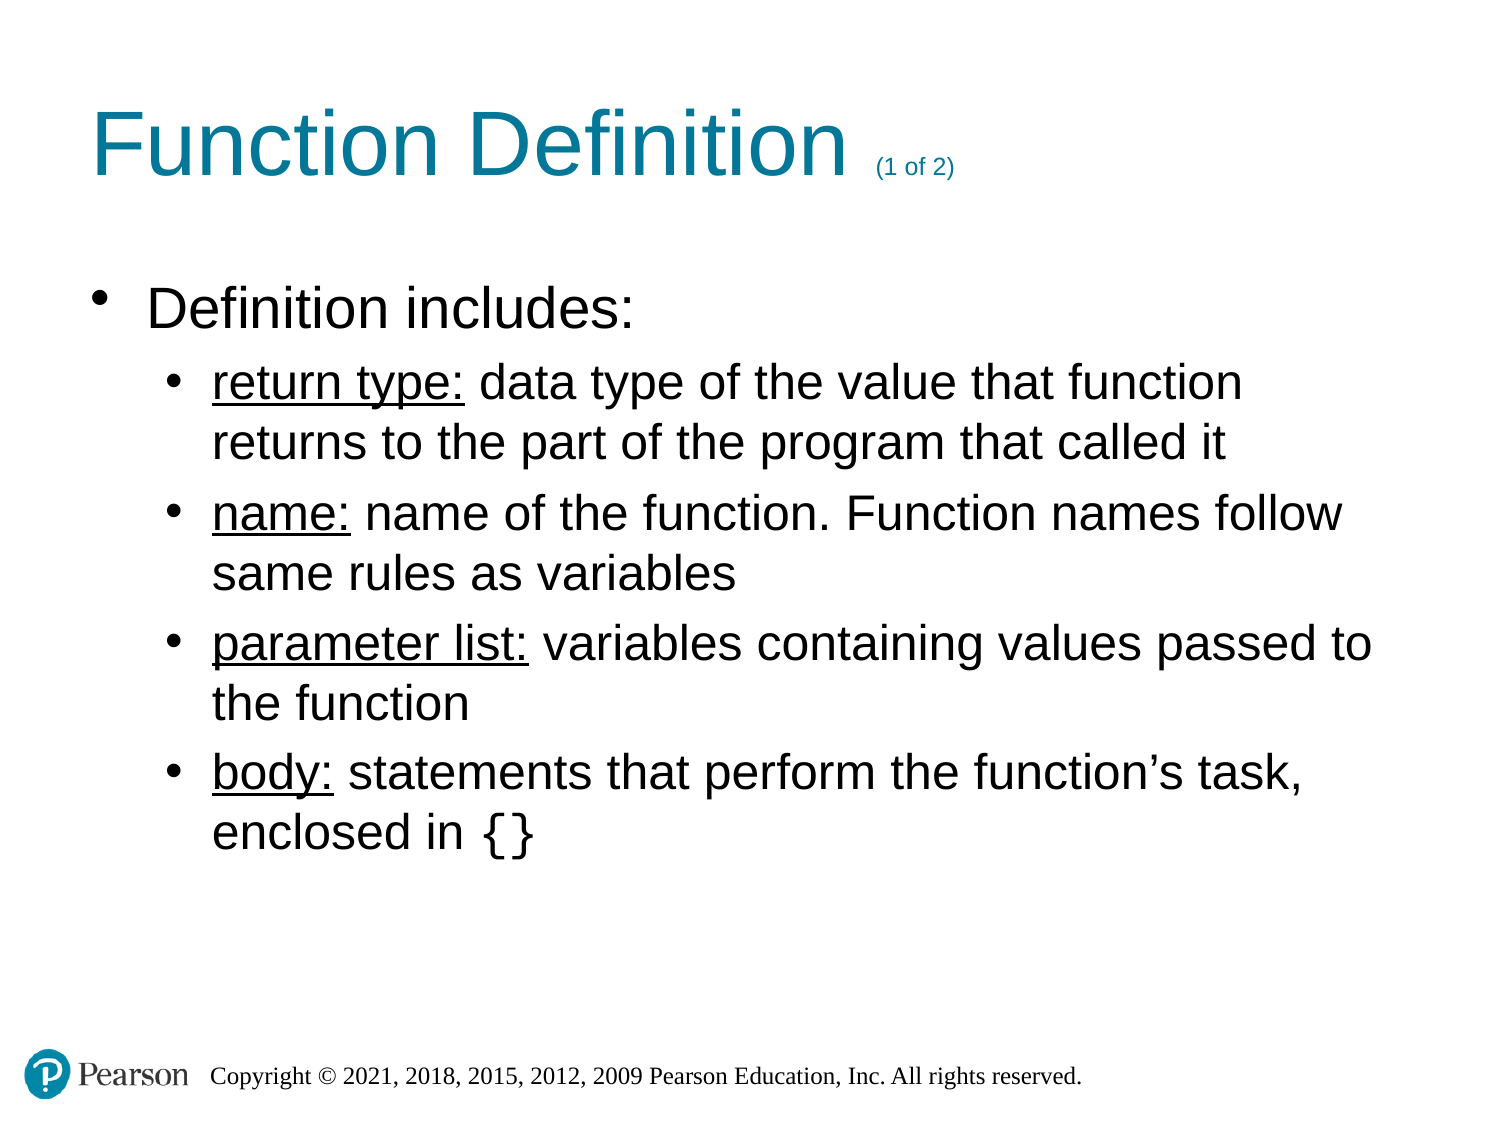

# Function Definition (1 of 2)
Definition includes:
return type: data type of the value that function returns to the part of the program that called it
name: name of the function. Function names follow same rules as variables
parameter list: variables containing values passed to the function
body: statements that perform the function’s task, enclosed in {}